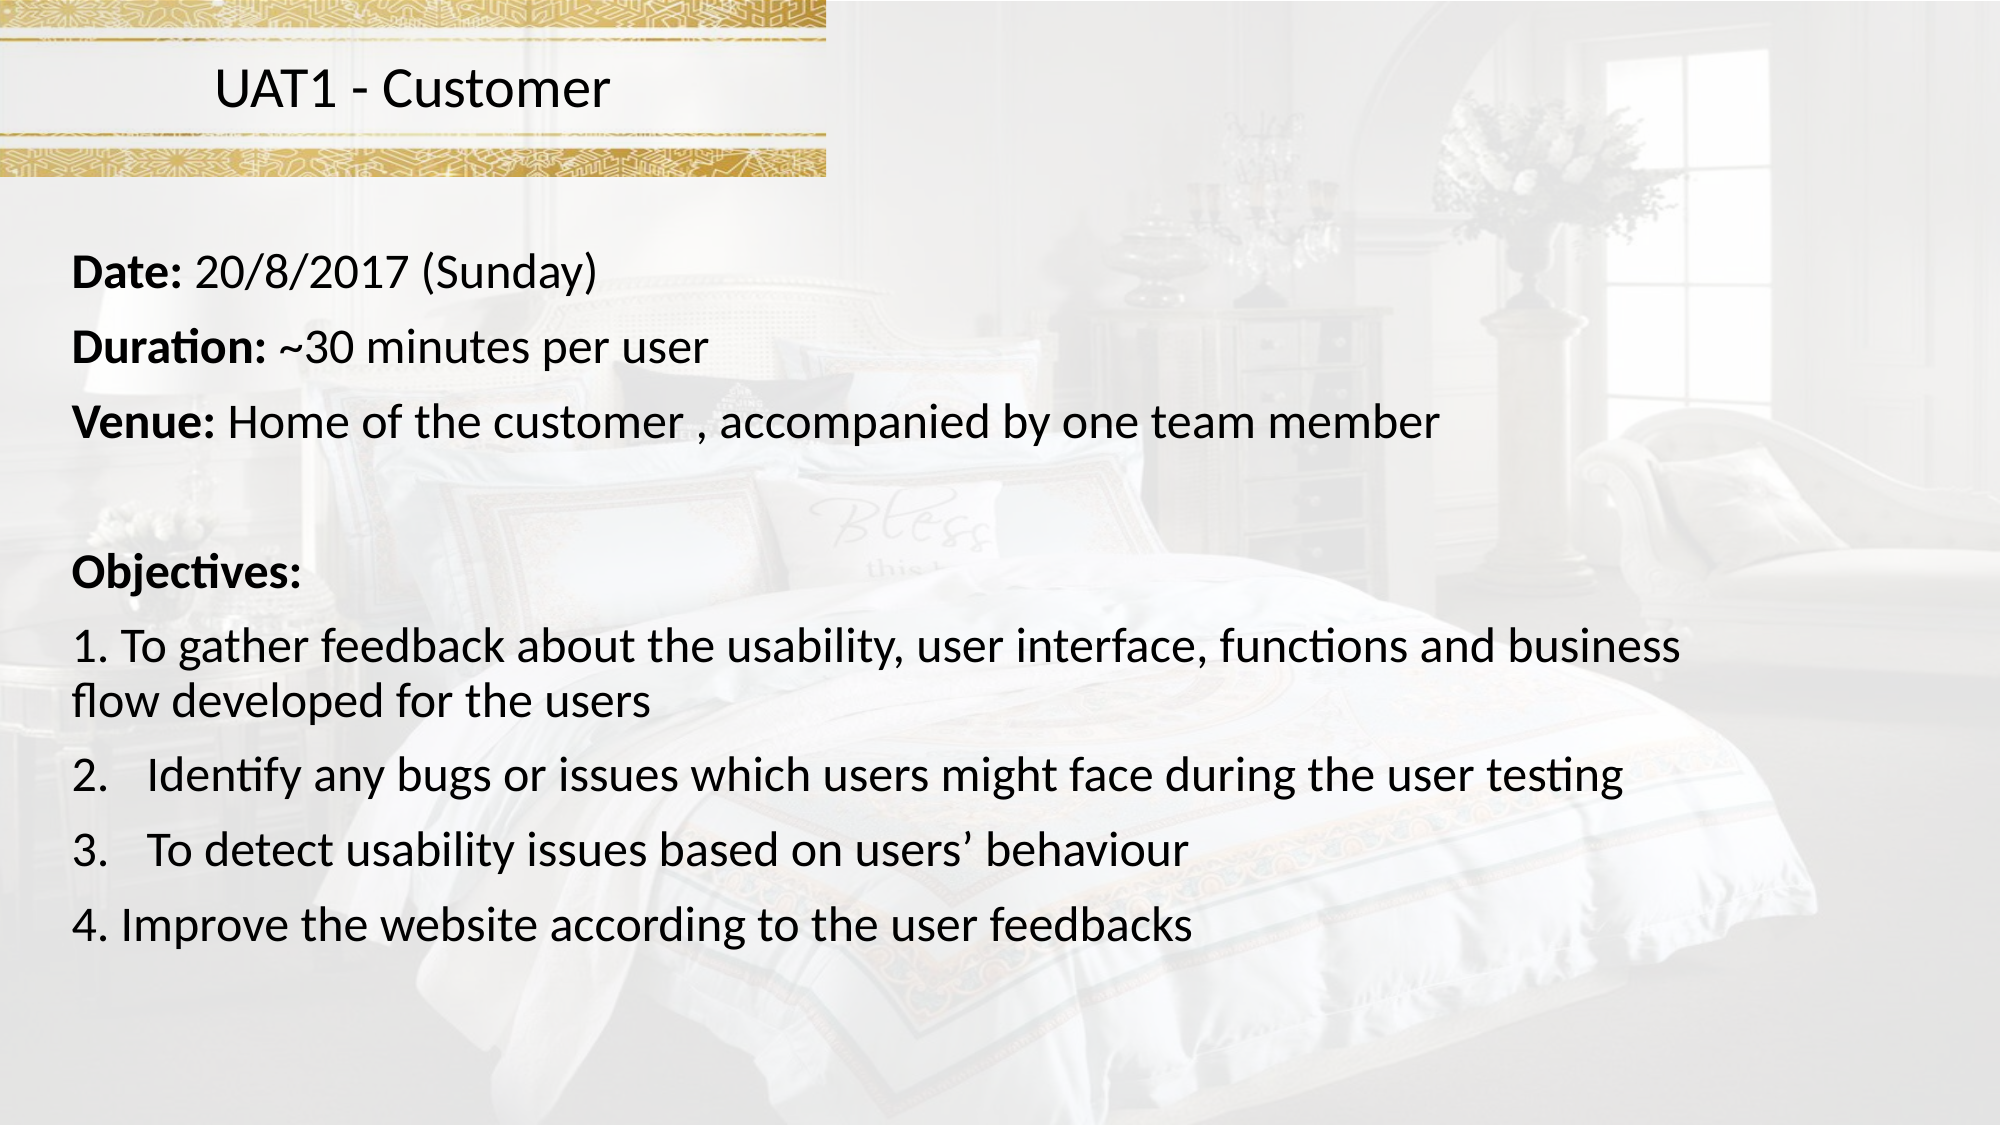

# UAT1 - Customer
Date: 20/8/2017 (Sunday)
Duration: ~30 minutes per user
Venue: Home of the customer , accompanied by one team member

Objectives:
1. To gather feedback about the usability, user interface, functions and business flow developed for the users
Identify any bugs or issues which users might face during the user testing
To detect usability issues based on users’ behaviour
4. Improve the website according to the user feedbacks